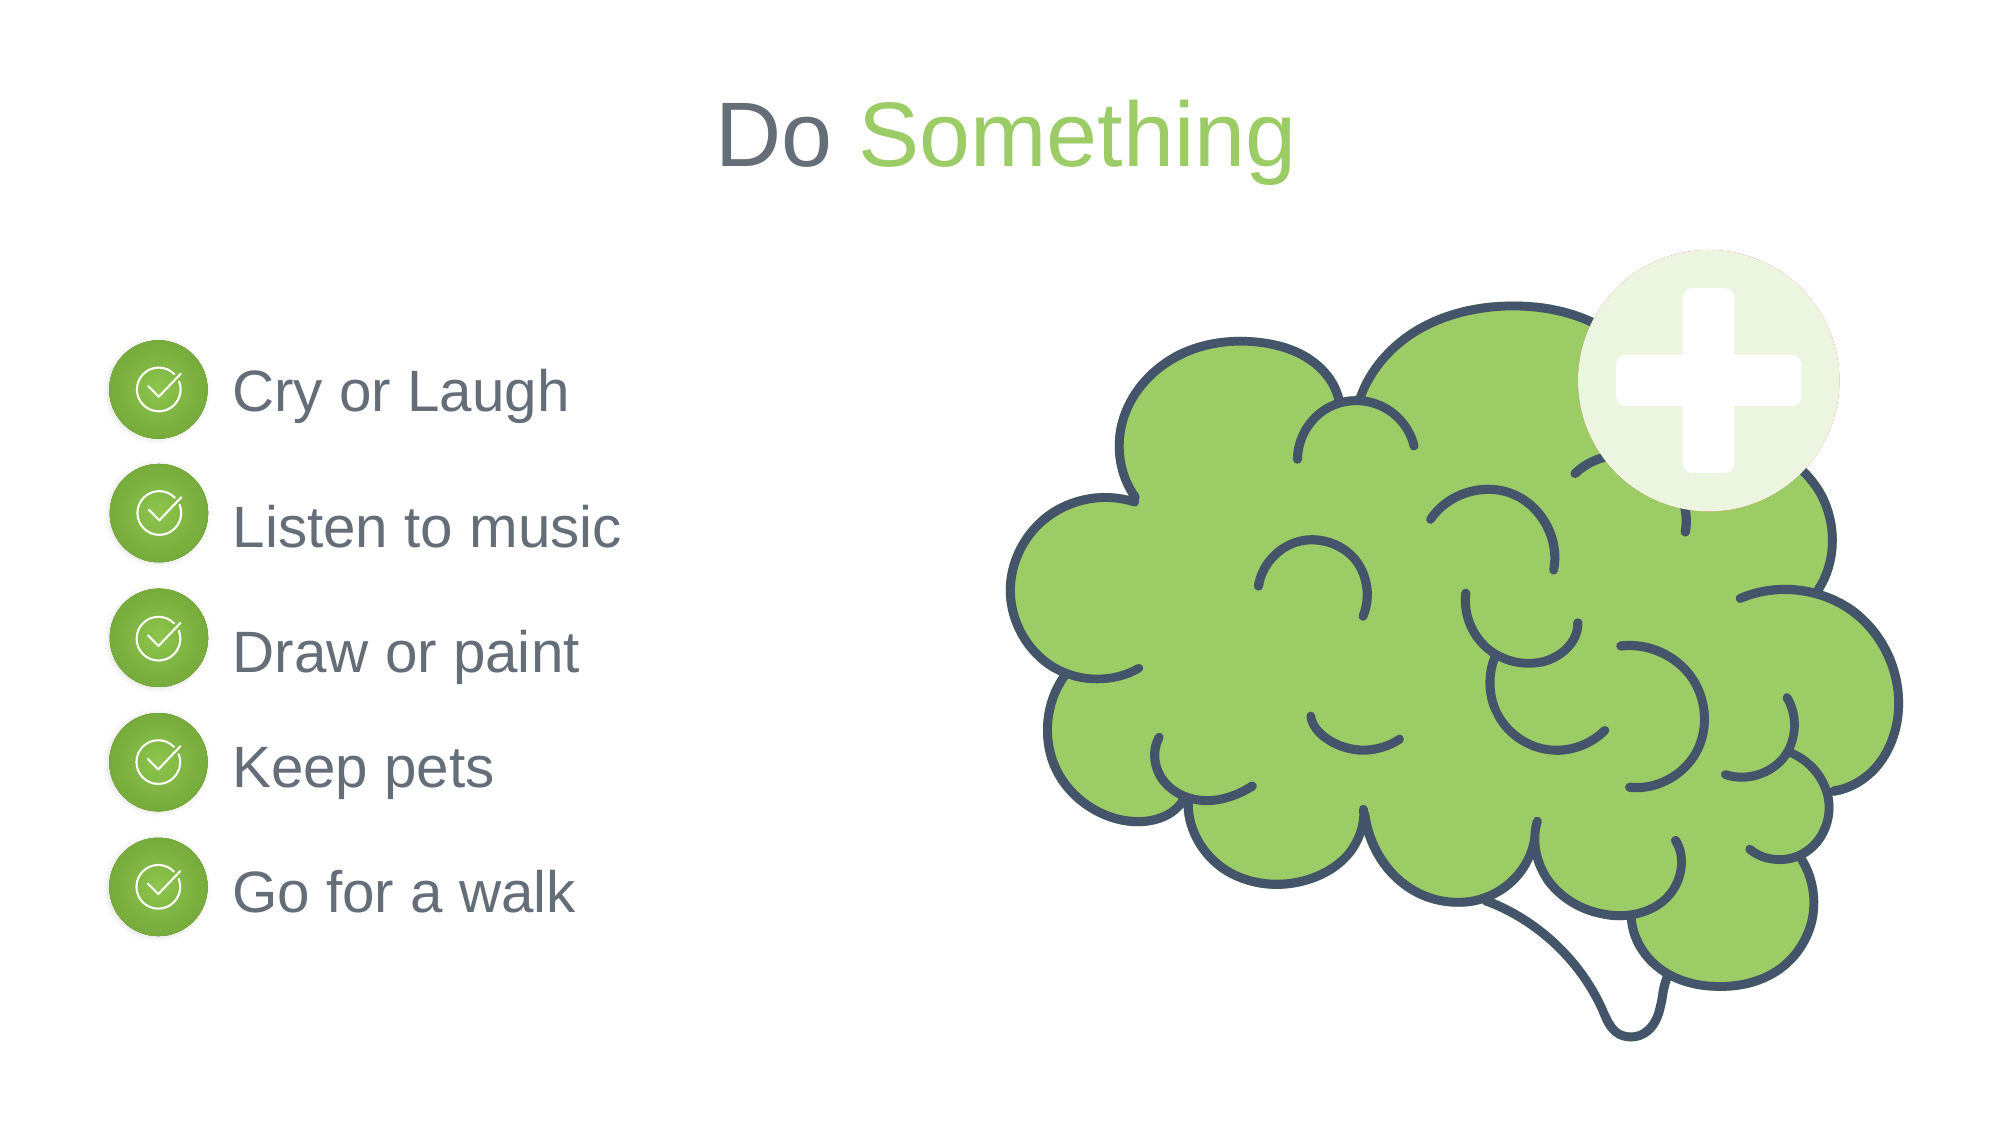

Do Something

Cry or Laugh

Listen to music

Draw or paint

Keep pets

Go for a walk